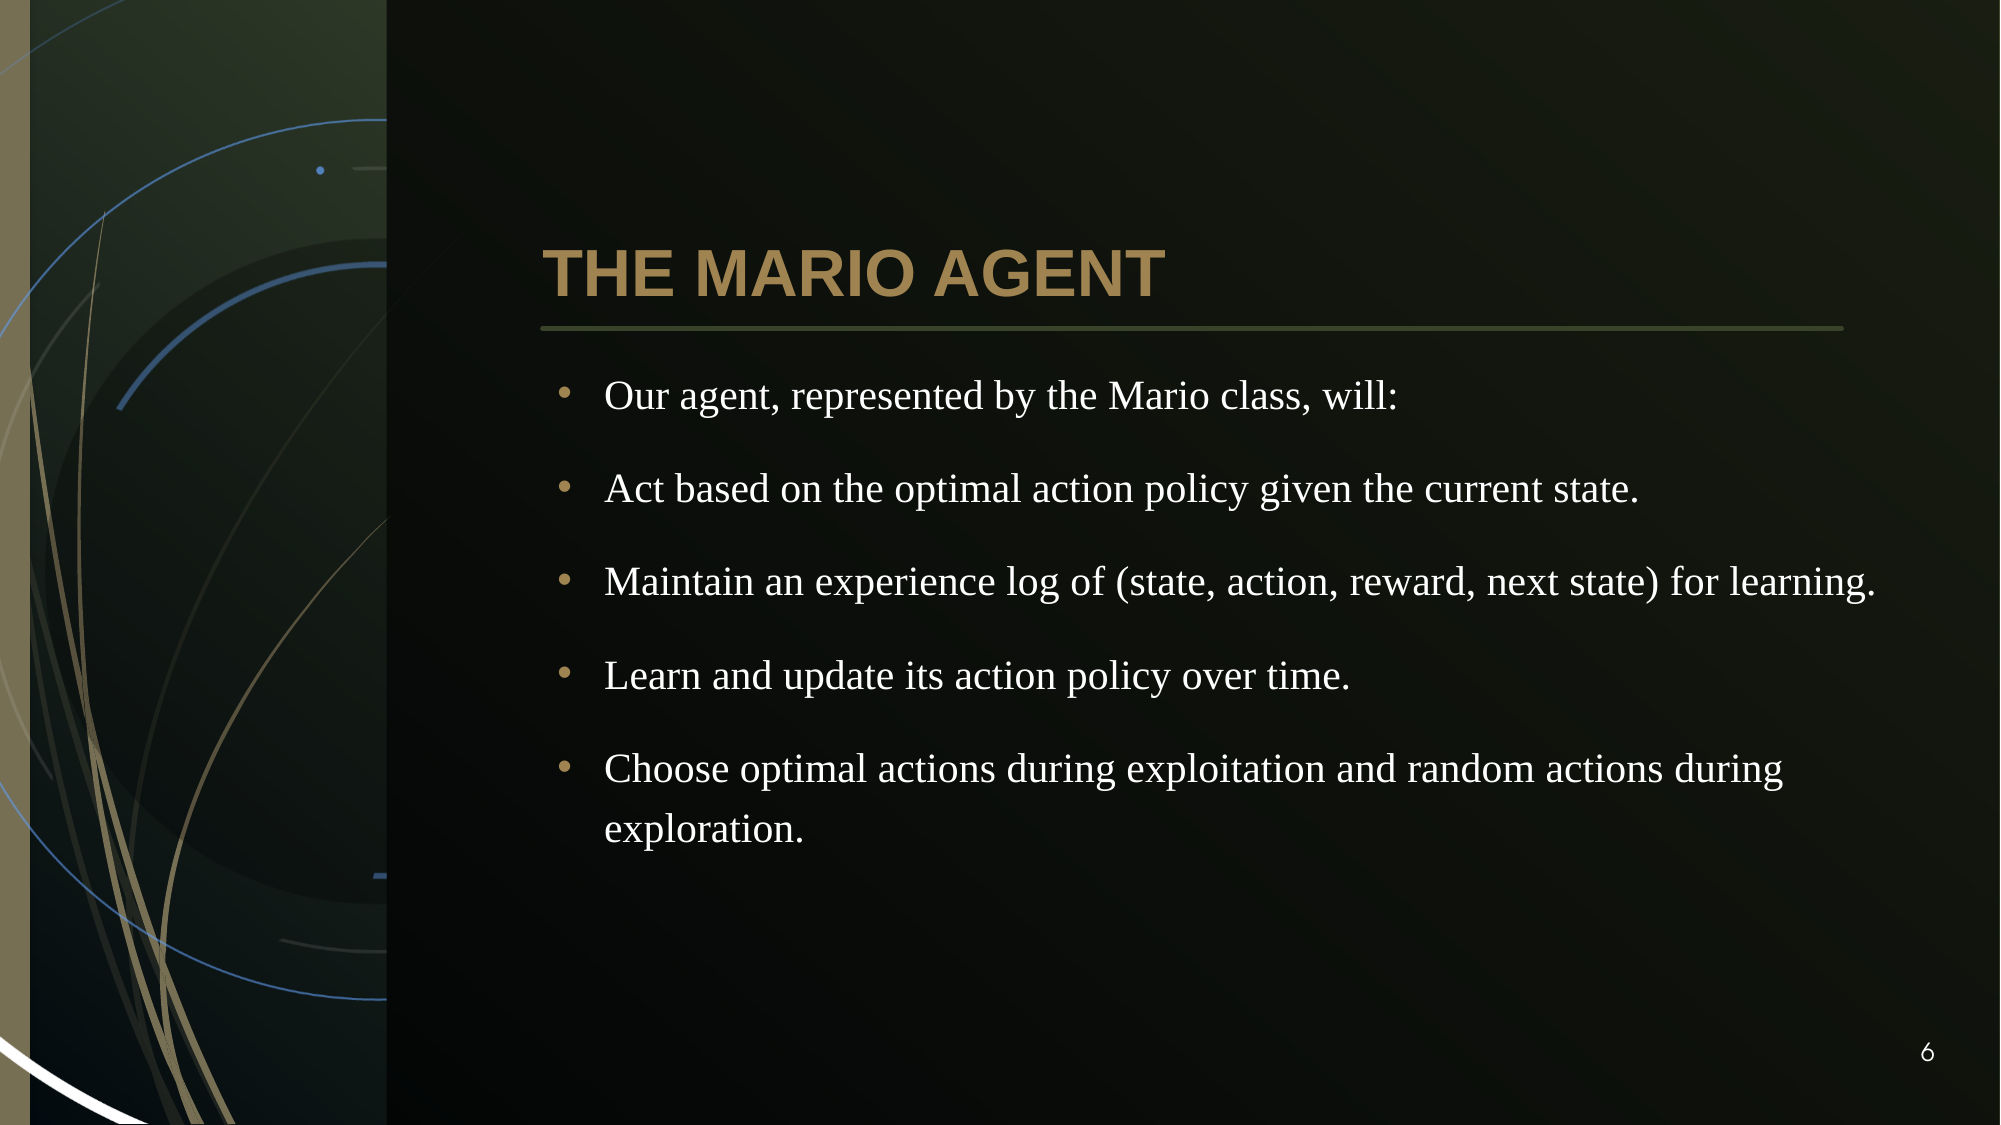

# The Mario Agent
Our agent, represented by the Mario class, will:
Act based on the optimal action policy given the current state.
Maintain an experience log of (state, action, reward, next state) for learning.
Learn and update its action policy over time.
Choose optimal actions during exploitation and random actions during exploration.

6